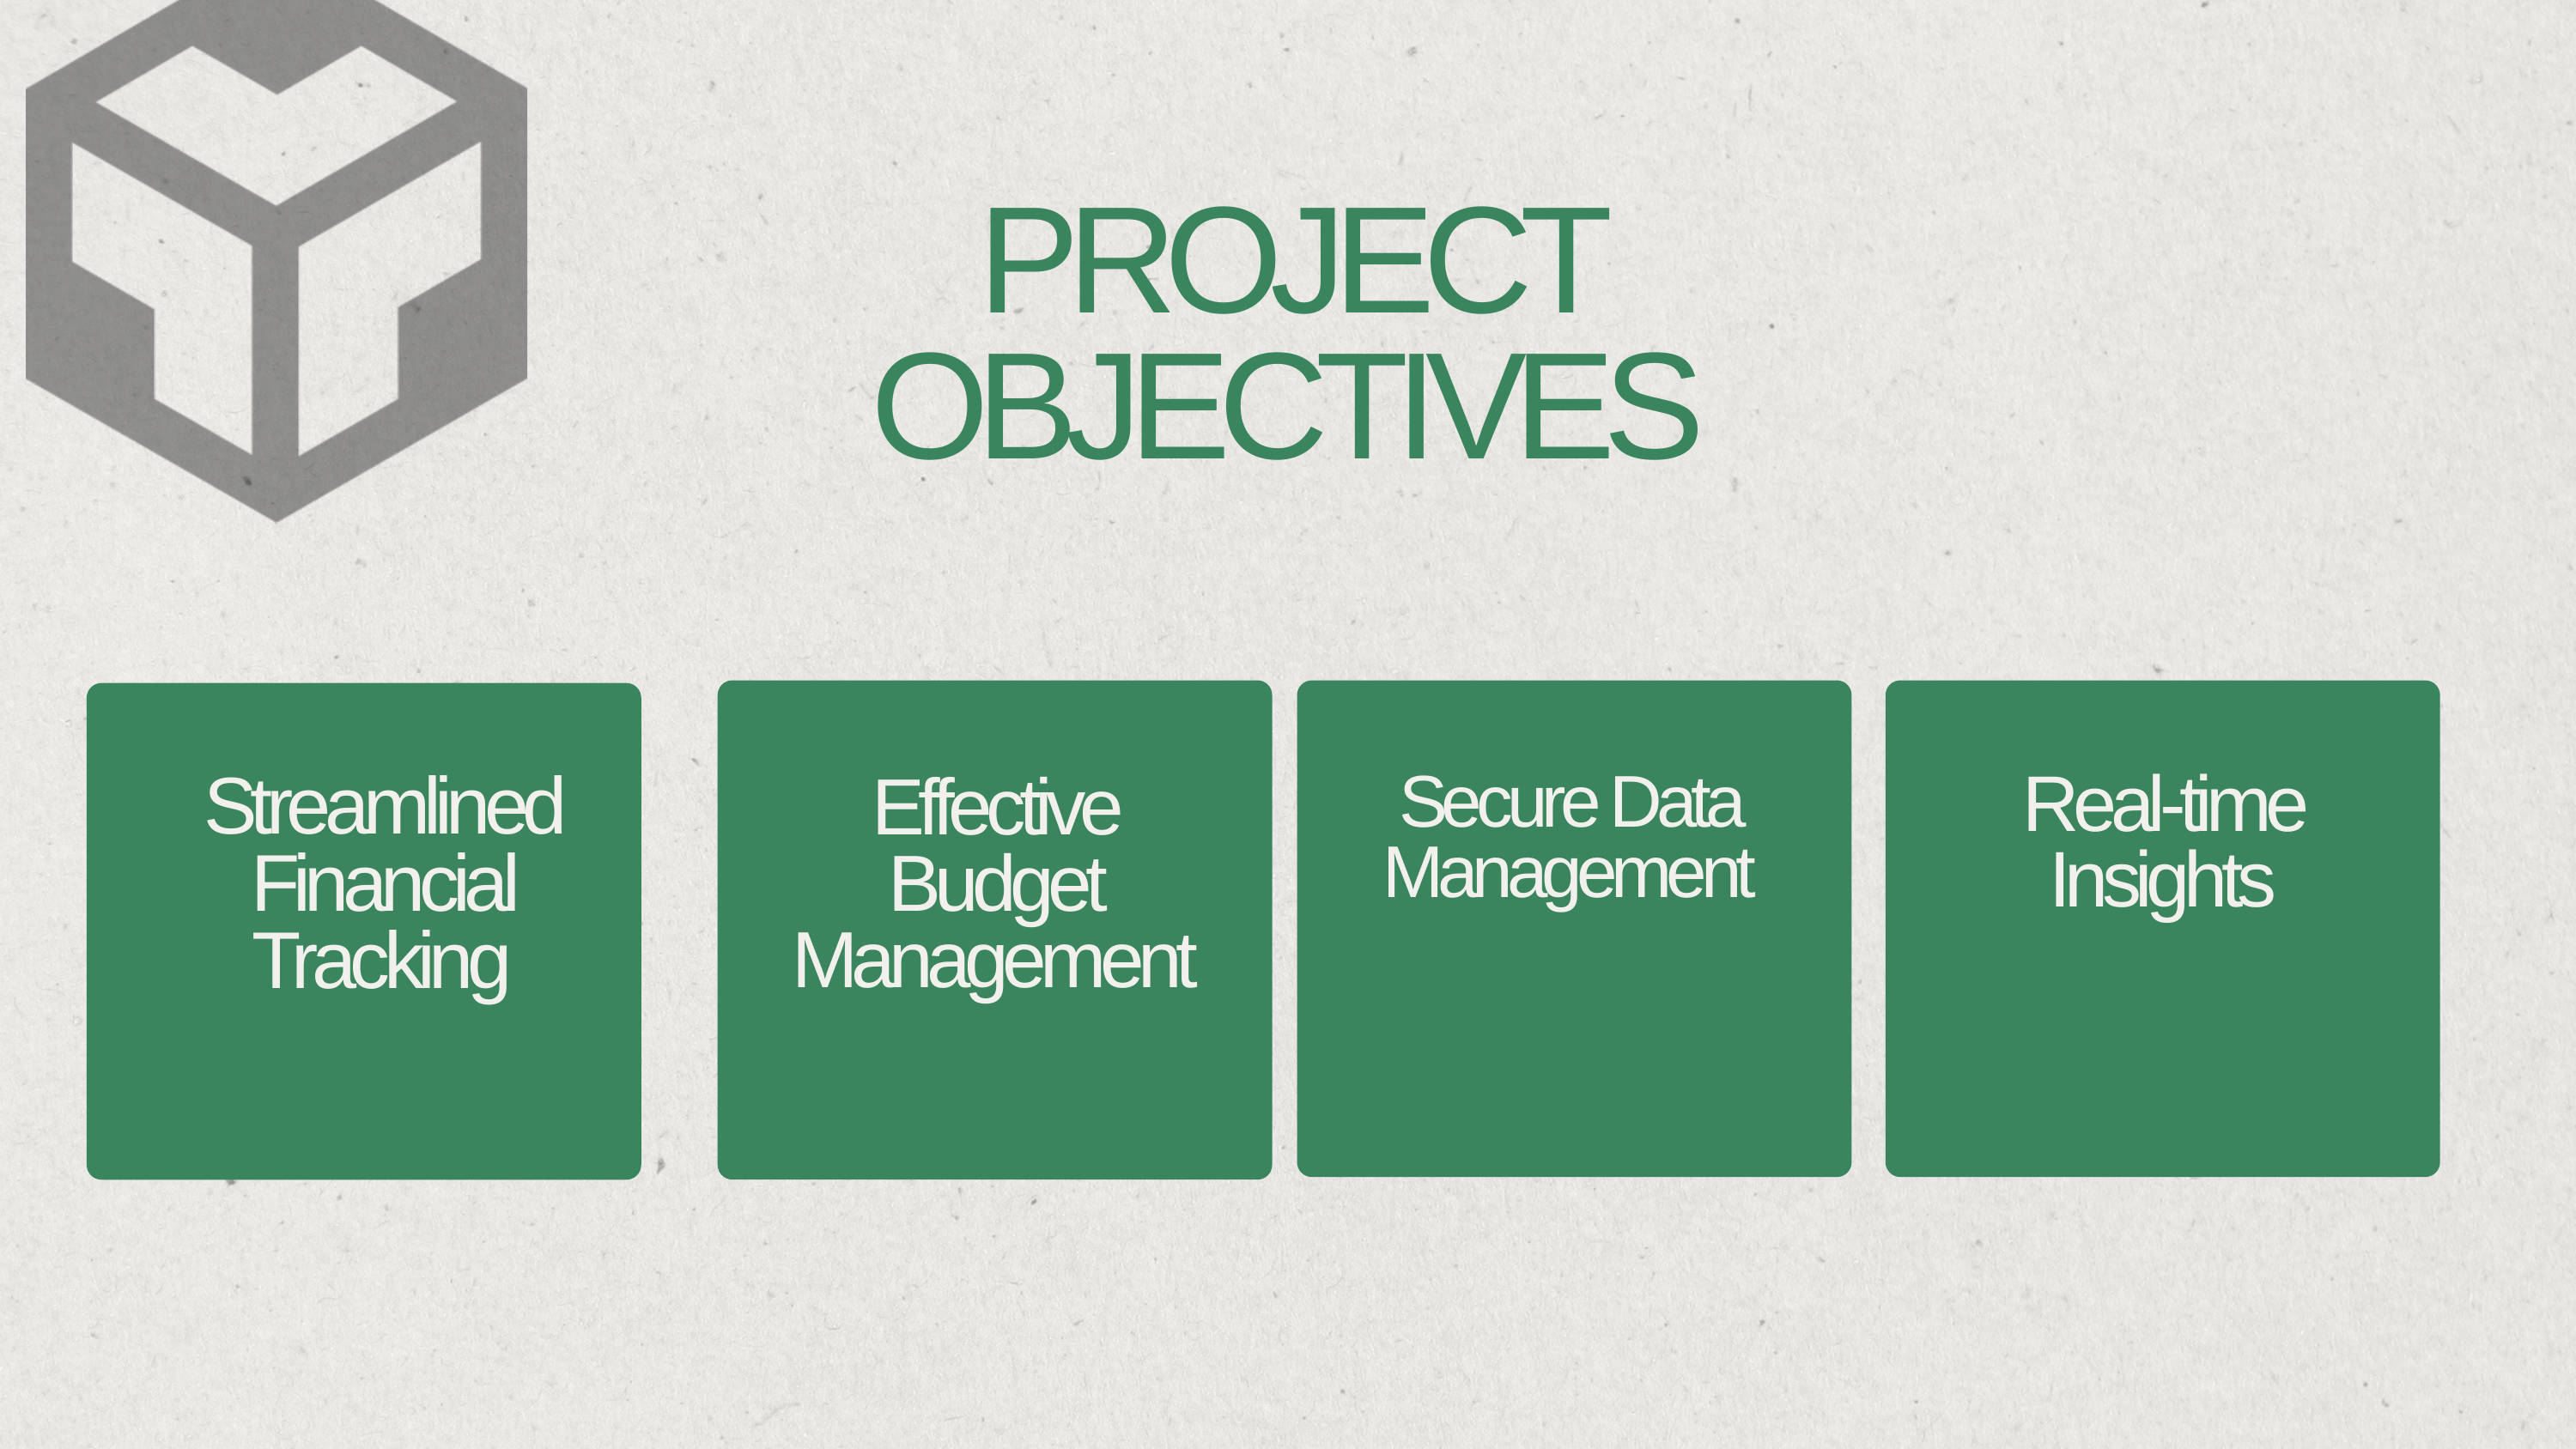

PROJECT OBJECTIVES

Secure Data Management
Real-time Insights
Streamlined Financial Tracking
Effective Budget Management